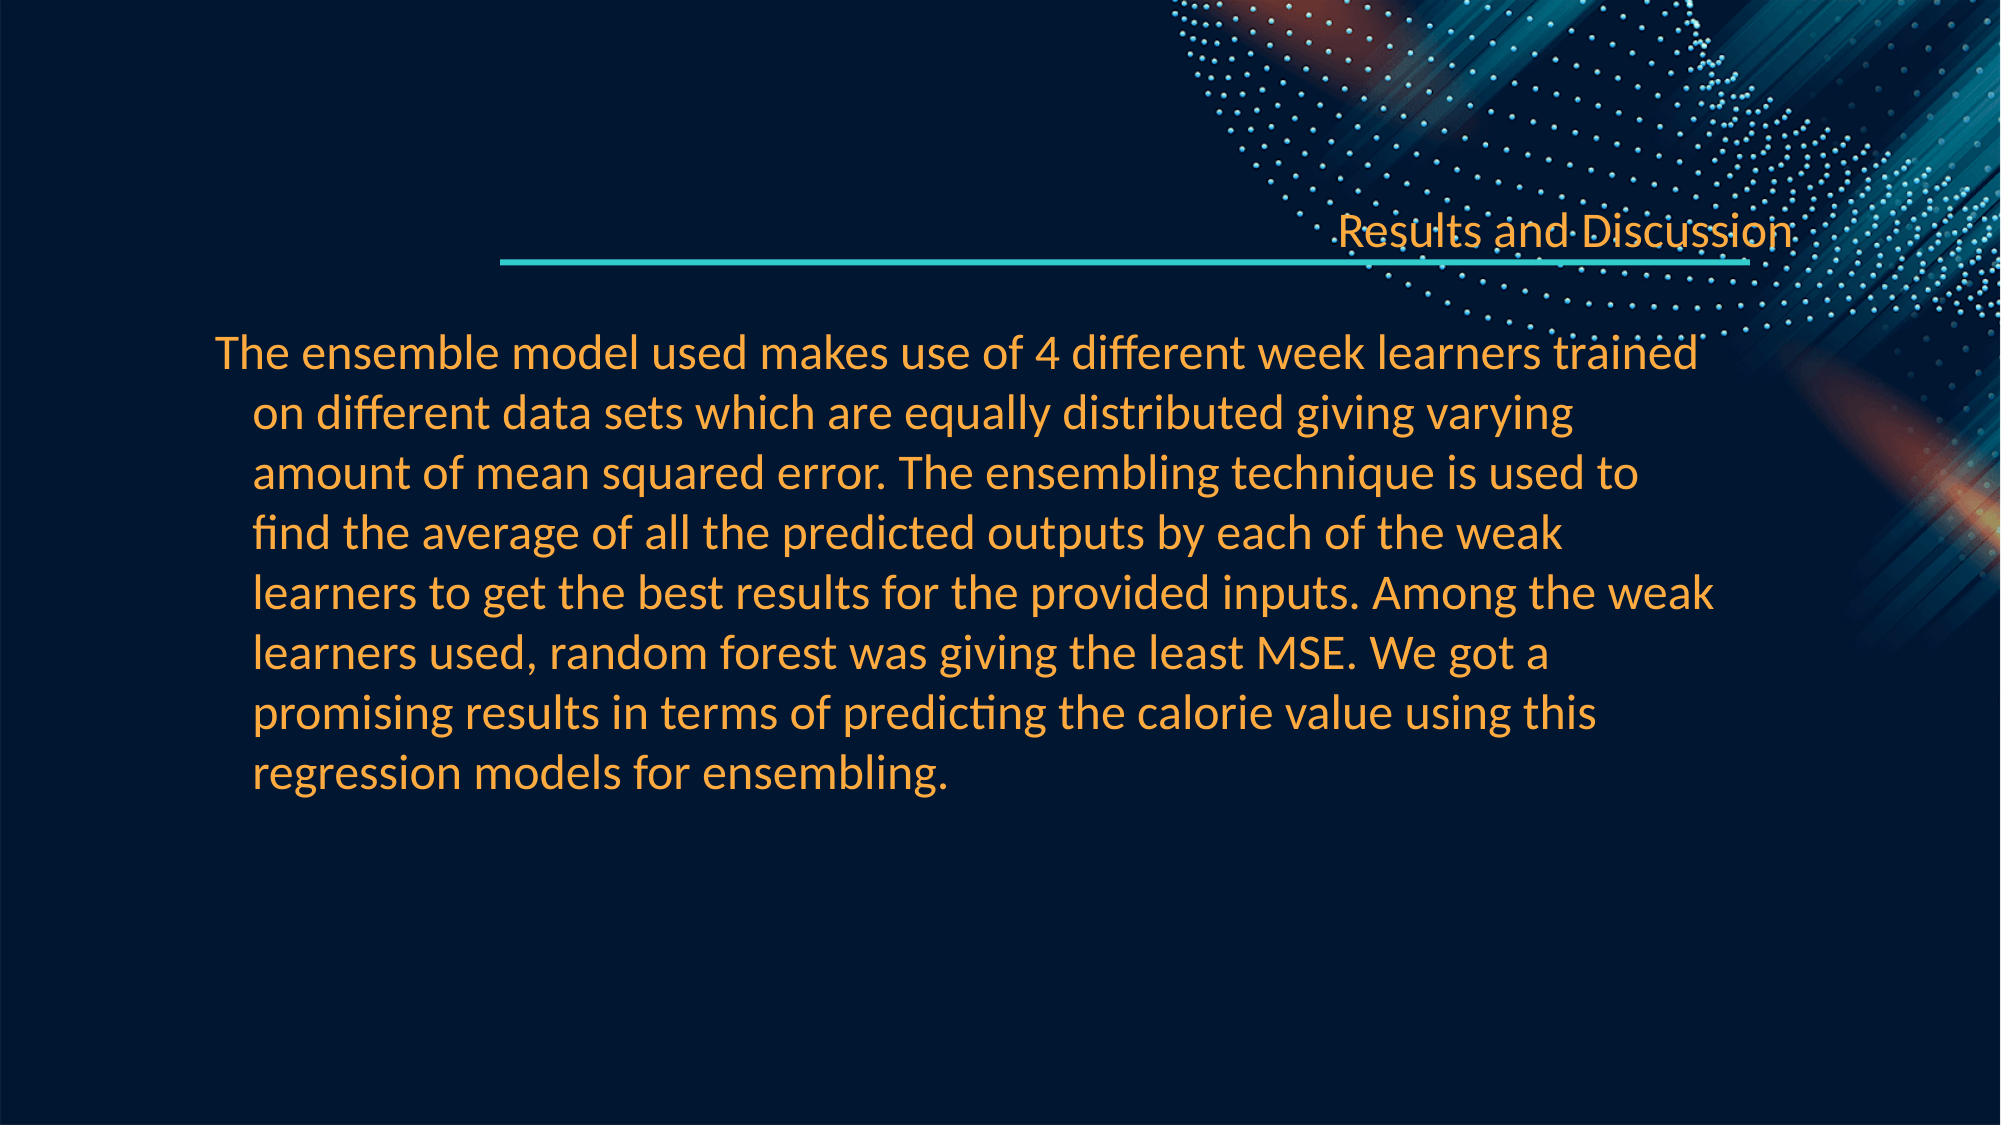

Results and Discussion

The ensemble model used makes use of 4 different week learners trained on different data sets which are equally distributed giving varying amount of mean squared error. The ensembling technique is used to find the average of all the predicted outputs by each of the weak learners to get the best results for the provided inputs. Among the weak learners used, random forest was giving the least MSE. We got a promising results in terms of predicting the calorie value using this regression models for ensembling.